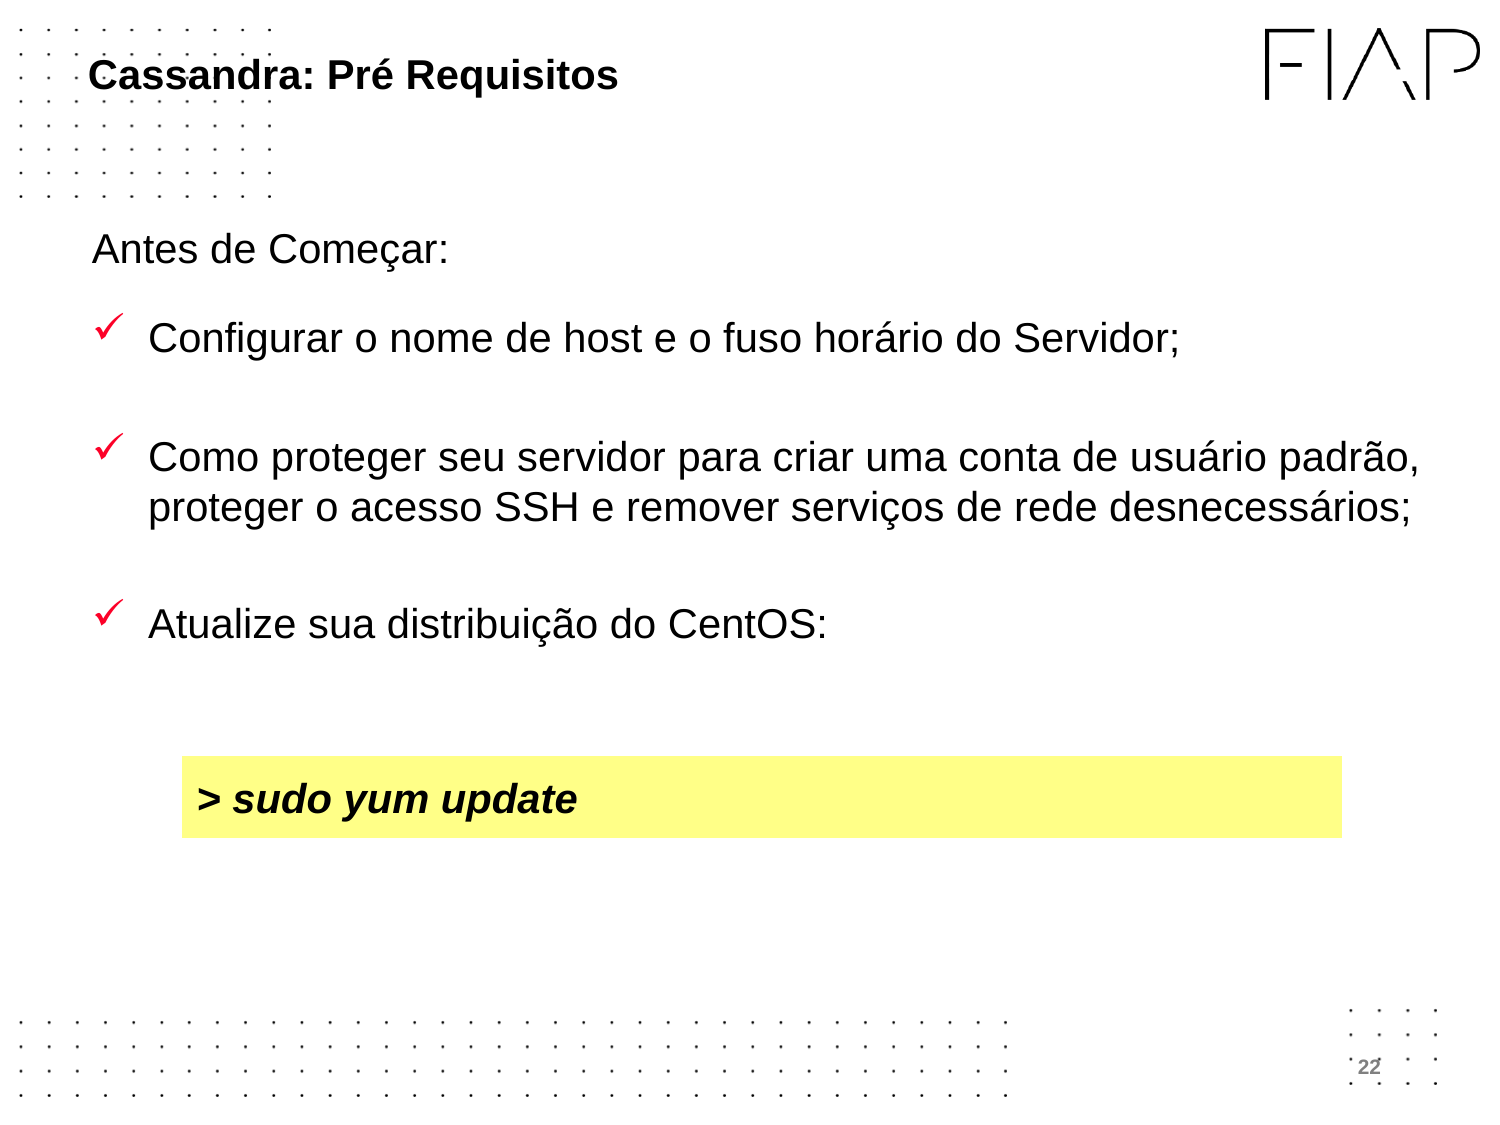

# Cassandra: Pré Requisitos
Antes de Começar:

Configurar o nome de host e o fuso horário do Servidor;

Como proteger seu servidor para criar uma conta de usuário padrão, proteger o acesso SSH e remover serviços de rede desnecessários;

Atualize sua distribuição do CentOS:
> sudo yum update